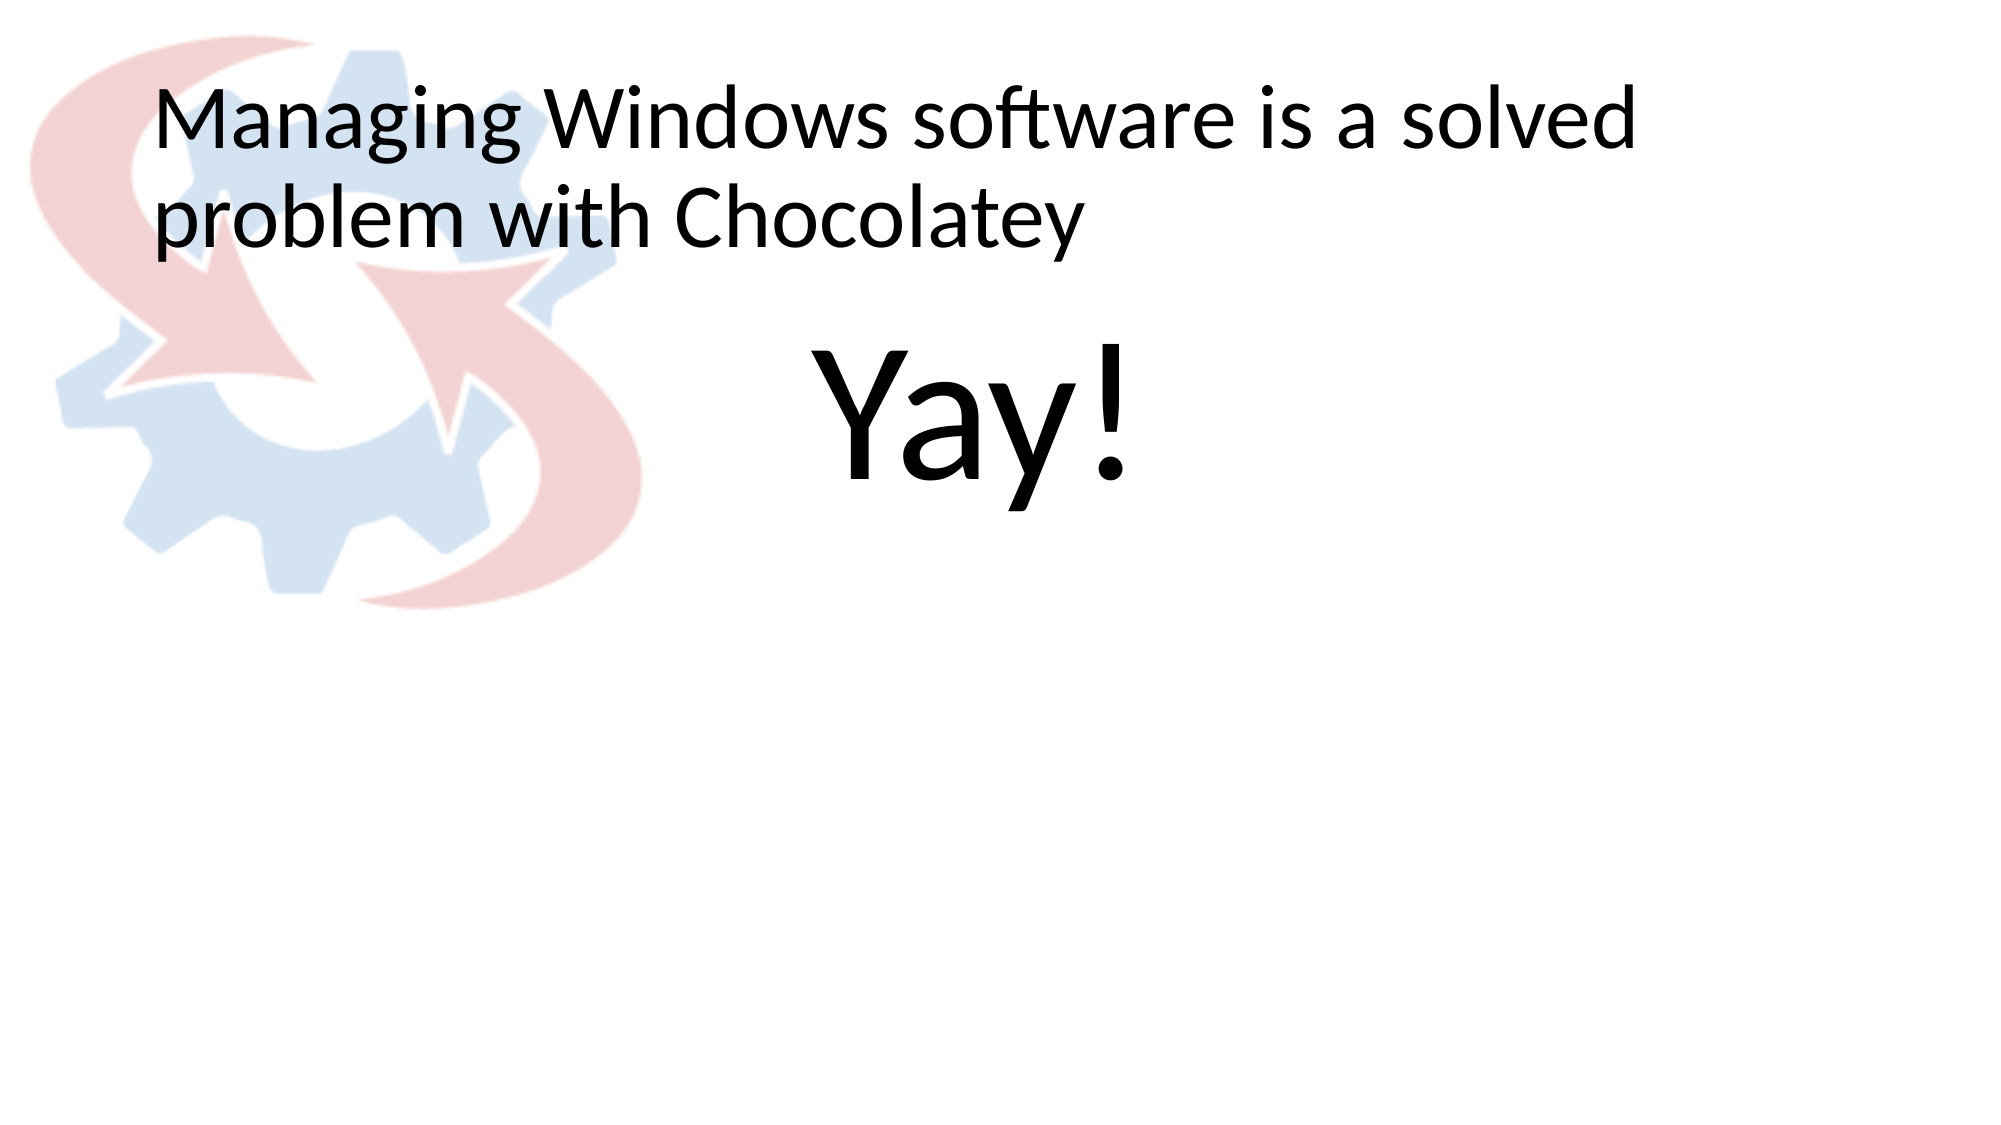

# Managing Windows software is a solved problem with Chocolatey
Yay!